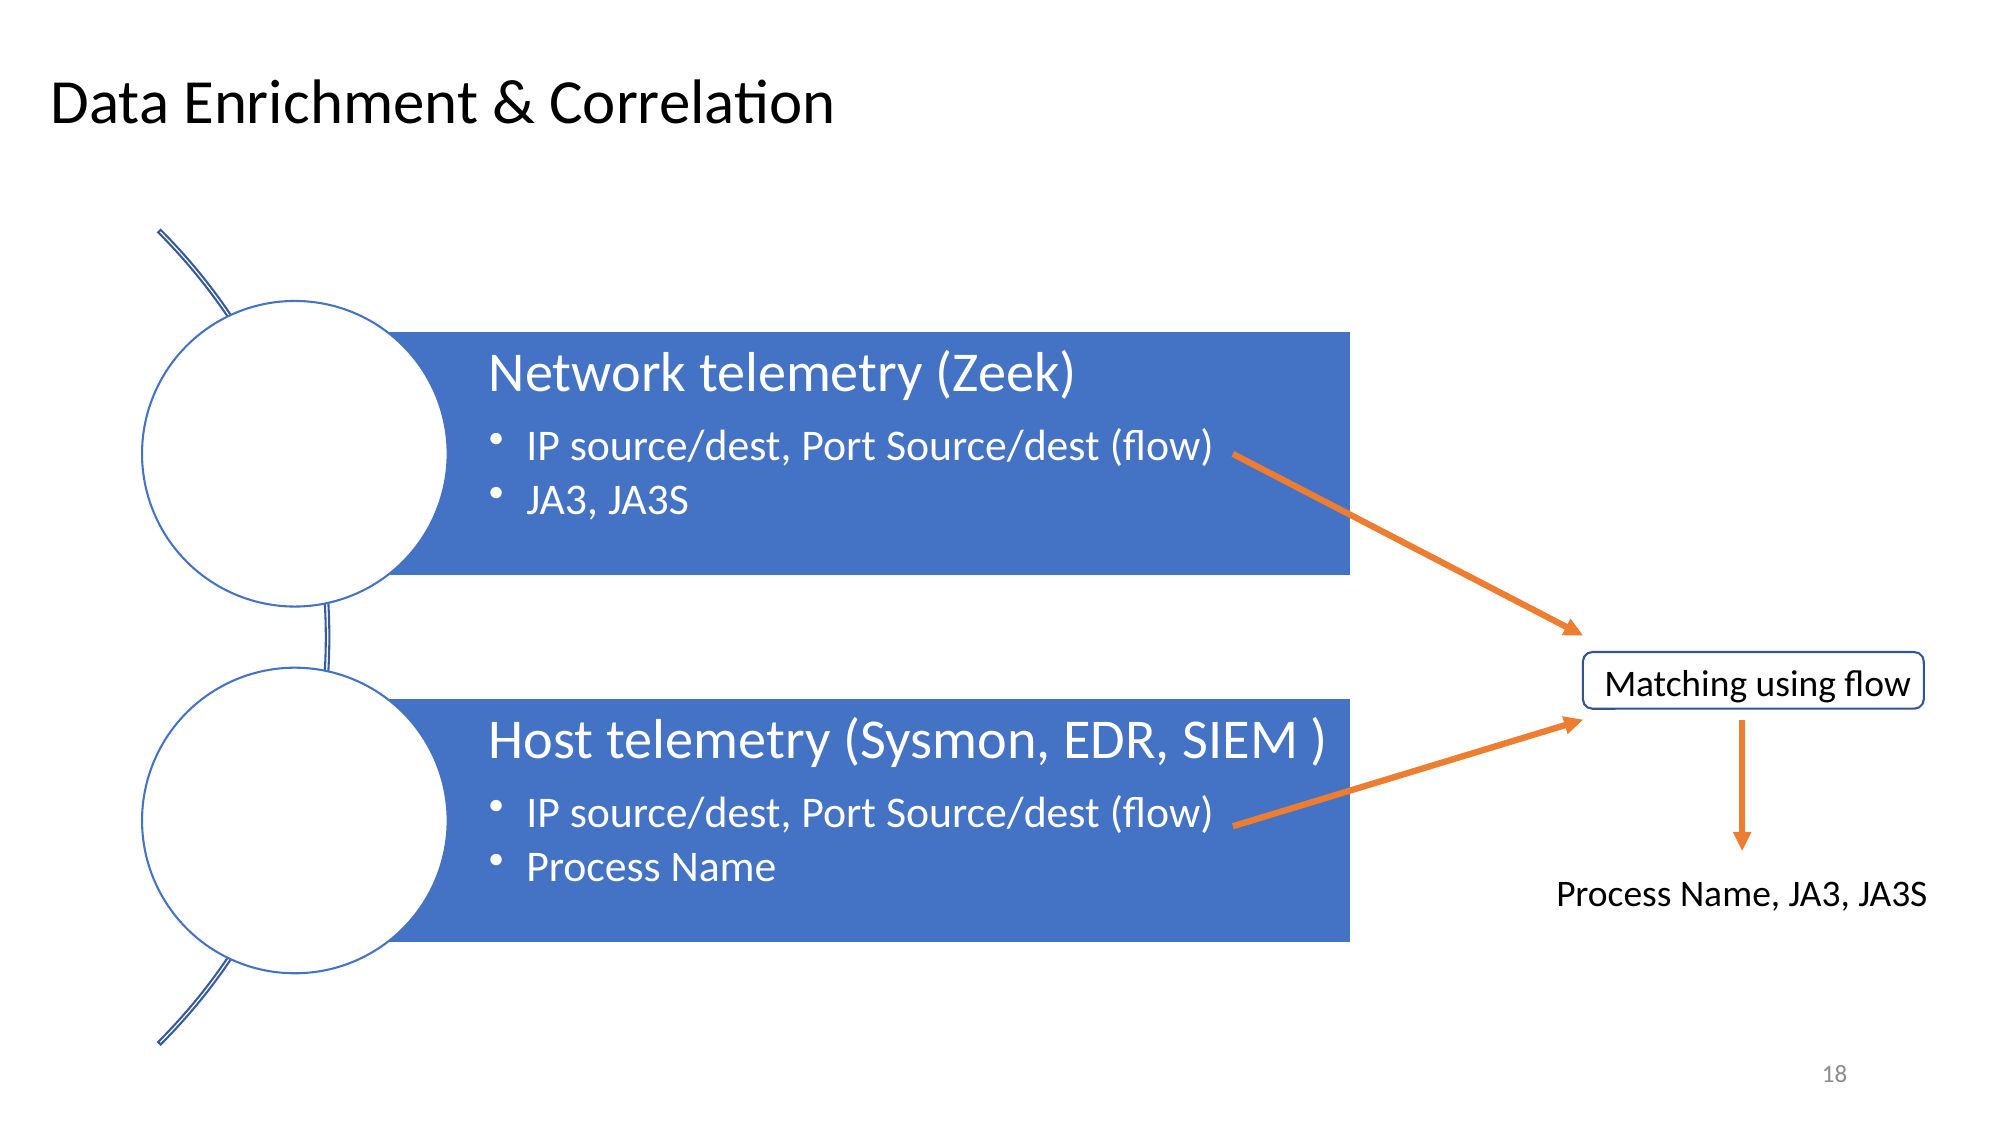

# Data Enrichment & Correlation
Network telemetry (Zeek)
IP source/dest, Port Source/dest (flow)
JA3, JA3S
Host telemetry (Sysmon, EDR, SIEM )
IP source/dest, Port Source/dest (flow)
Process Name

Matching using flow
Process Name, JA3, JA3S
18